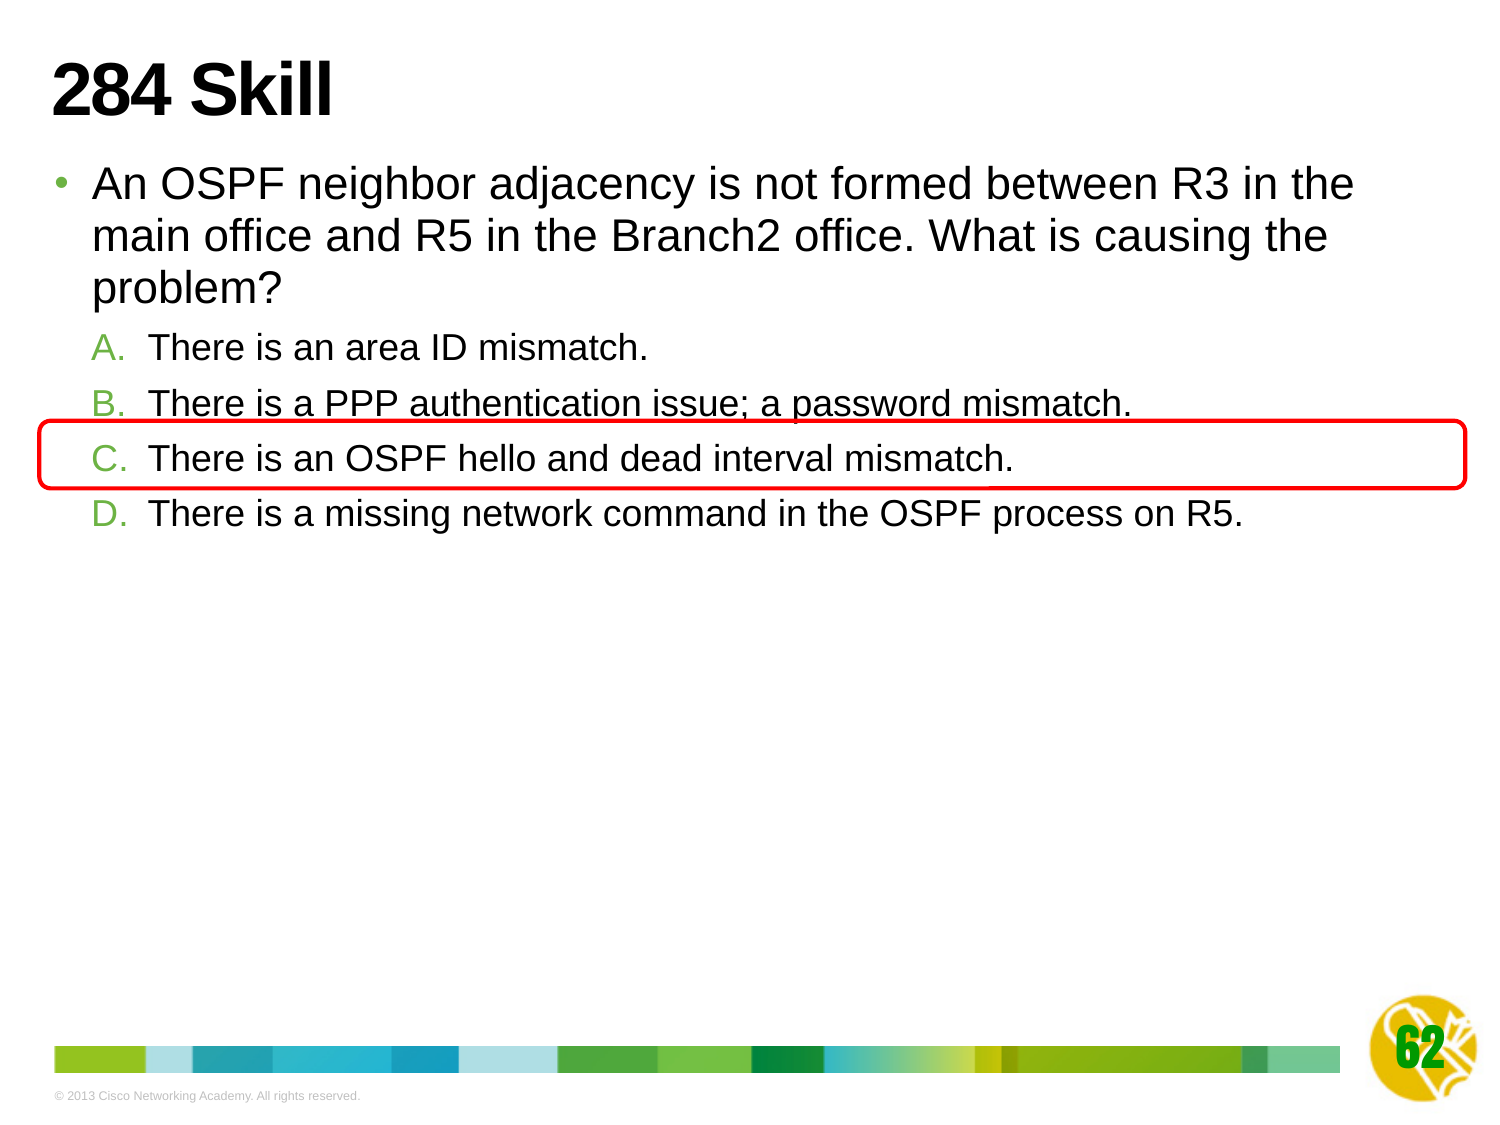

# 284 Skill
An OSPF neighbor adjacency is not formed between R3 in the main office and R5 in the Branch2 office. What is causing the problem?
There is an area ID mismatch.
There is a PPP authentication issue; a password mismatch.
There is an OSPF hello and dead interval mismatch.
There is a missing network command in the OSPF process on R5.